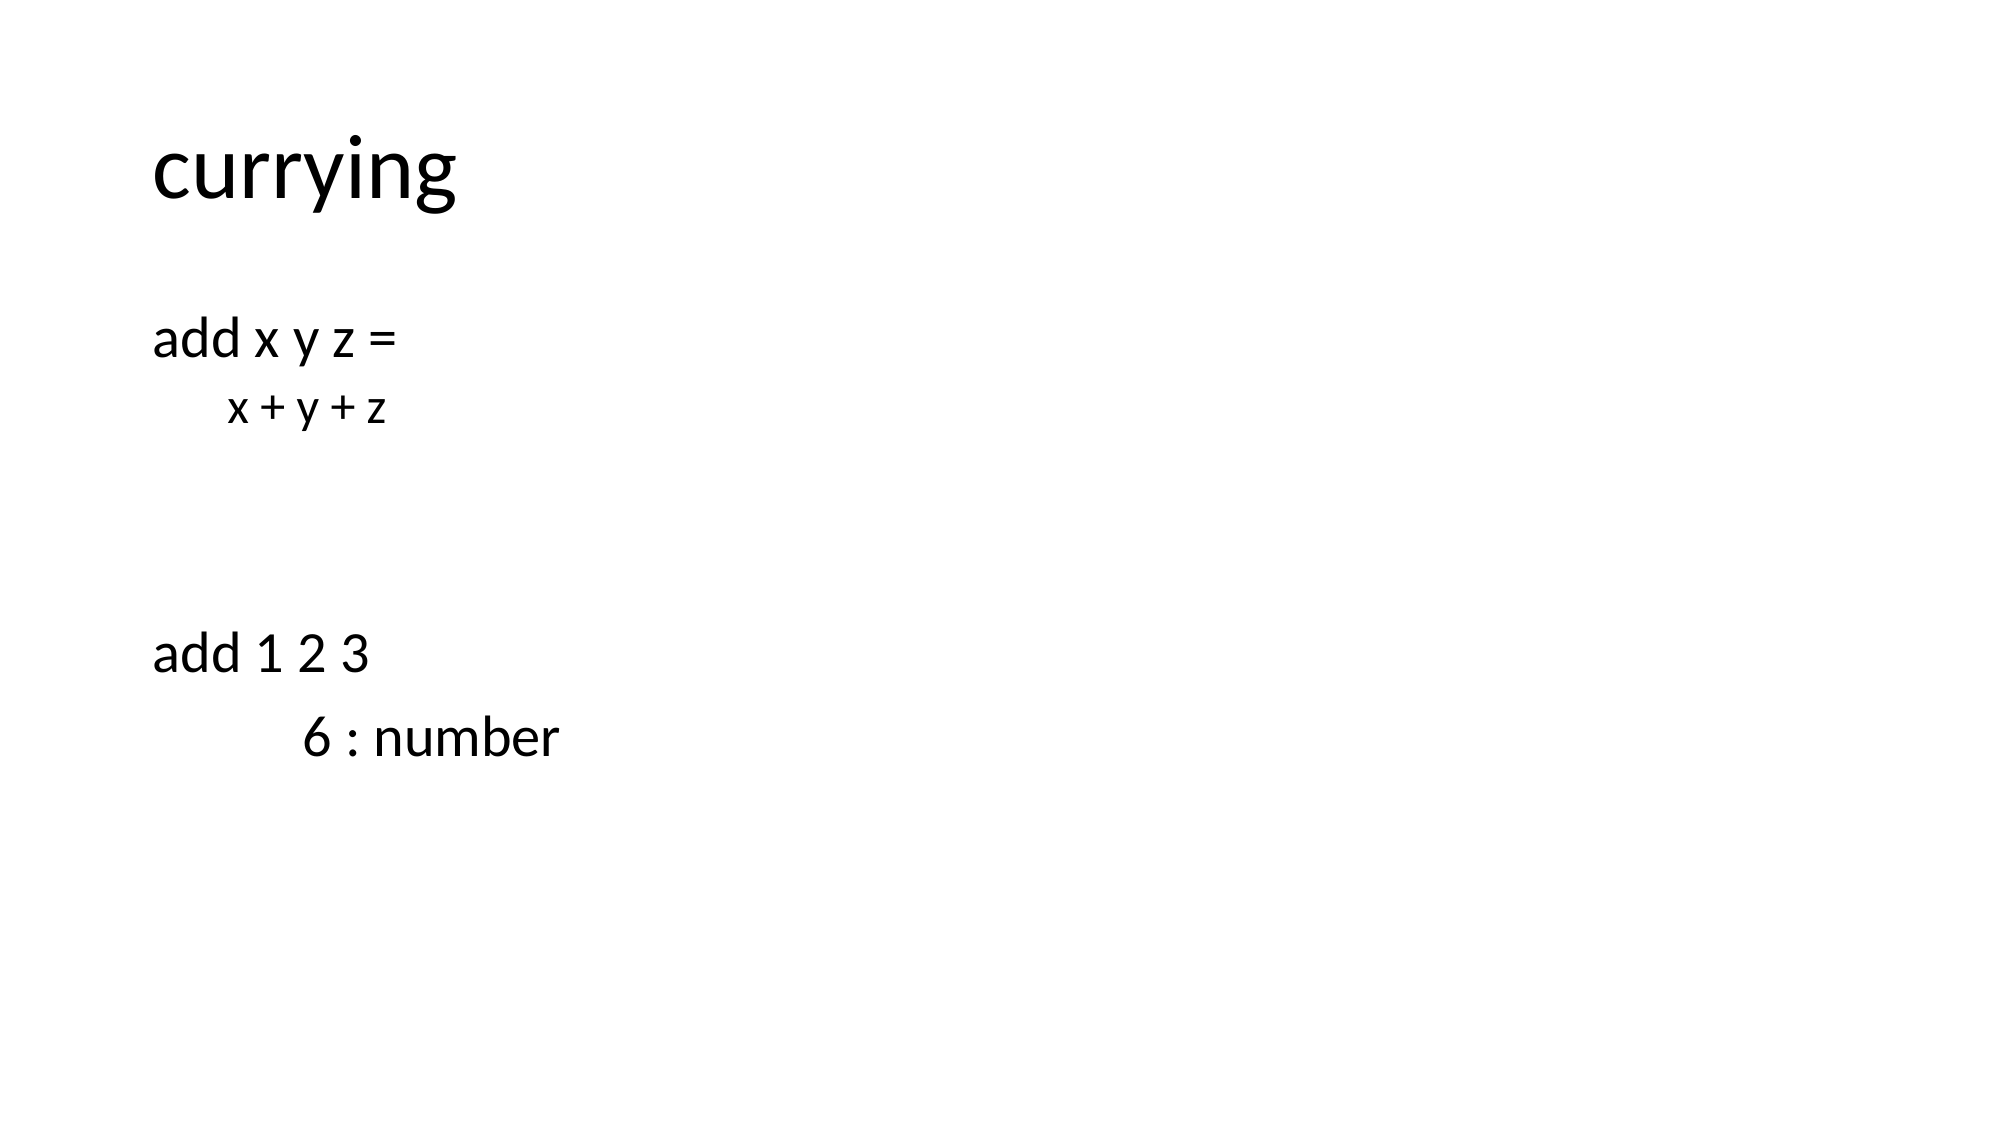

# currying
add x y z =
x + y + z

add 1 2 3
	6 : number